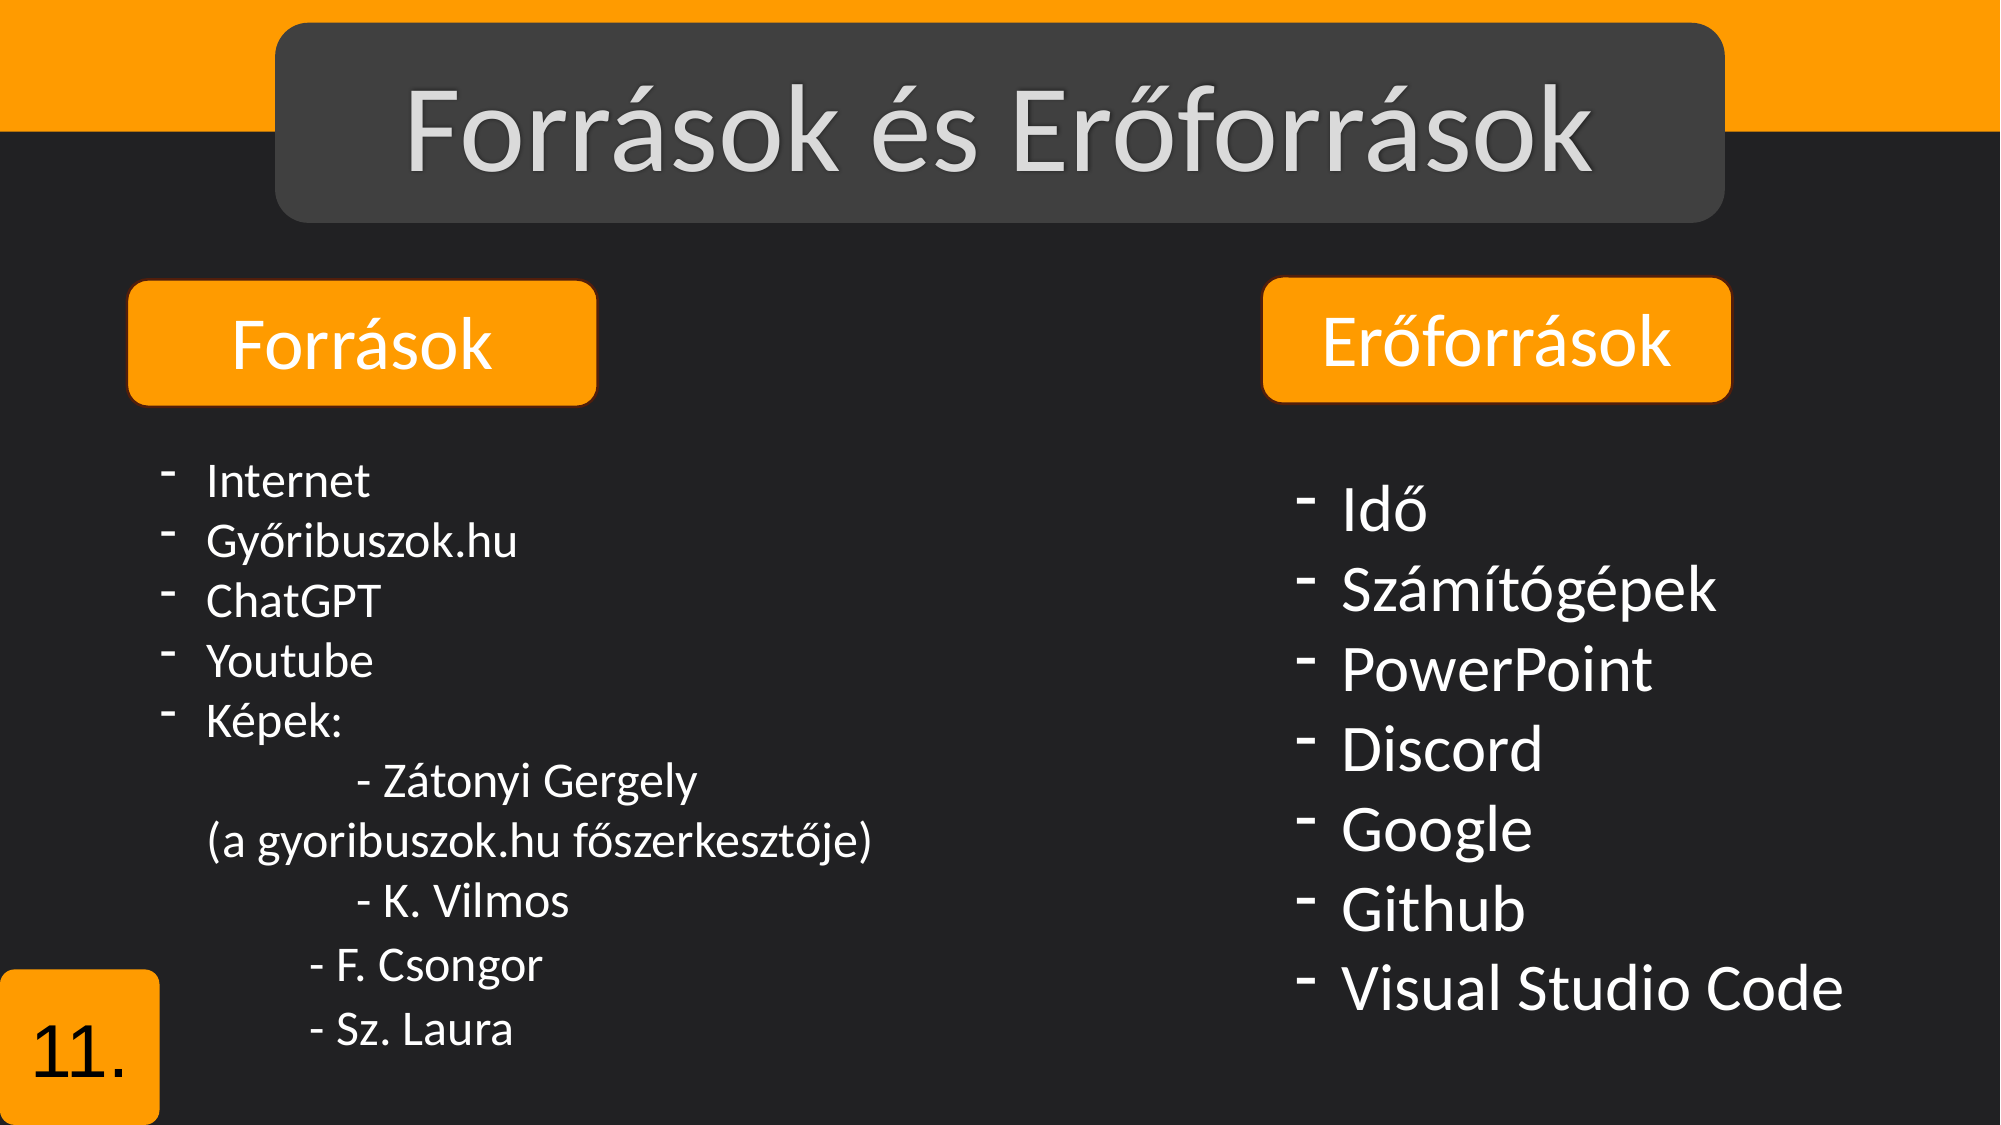

# Források és Erőforrások

Erőforrások
Források
Internet
Győribuszok.hu
ChatGPT
Youtube
Képek:
	- Zátonyi Gergely
(a gyoribuszok.hu főszerkesztője)
	- K. Vilmos
	- F. Csongor
	- Sz. Laura
Idő
Számítógépek
PowerPoint
Discord
Google
Github
Visual Studio Code

11.